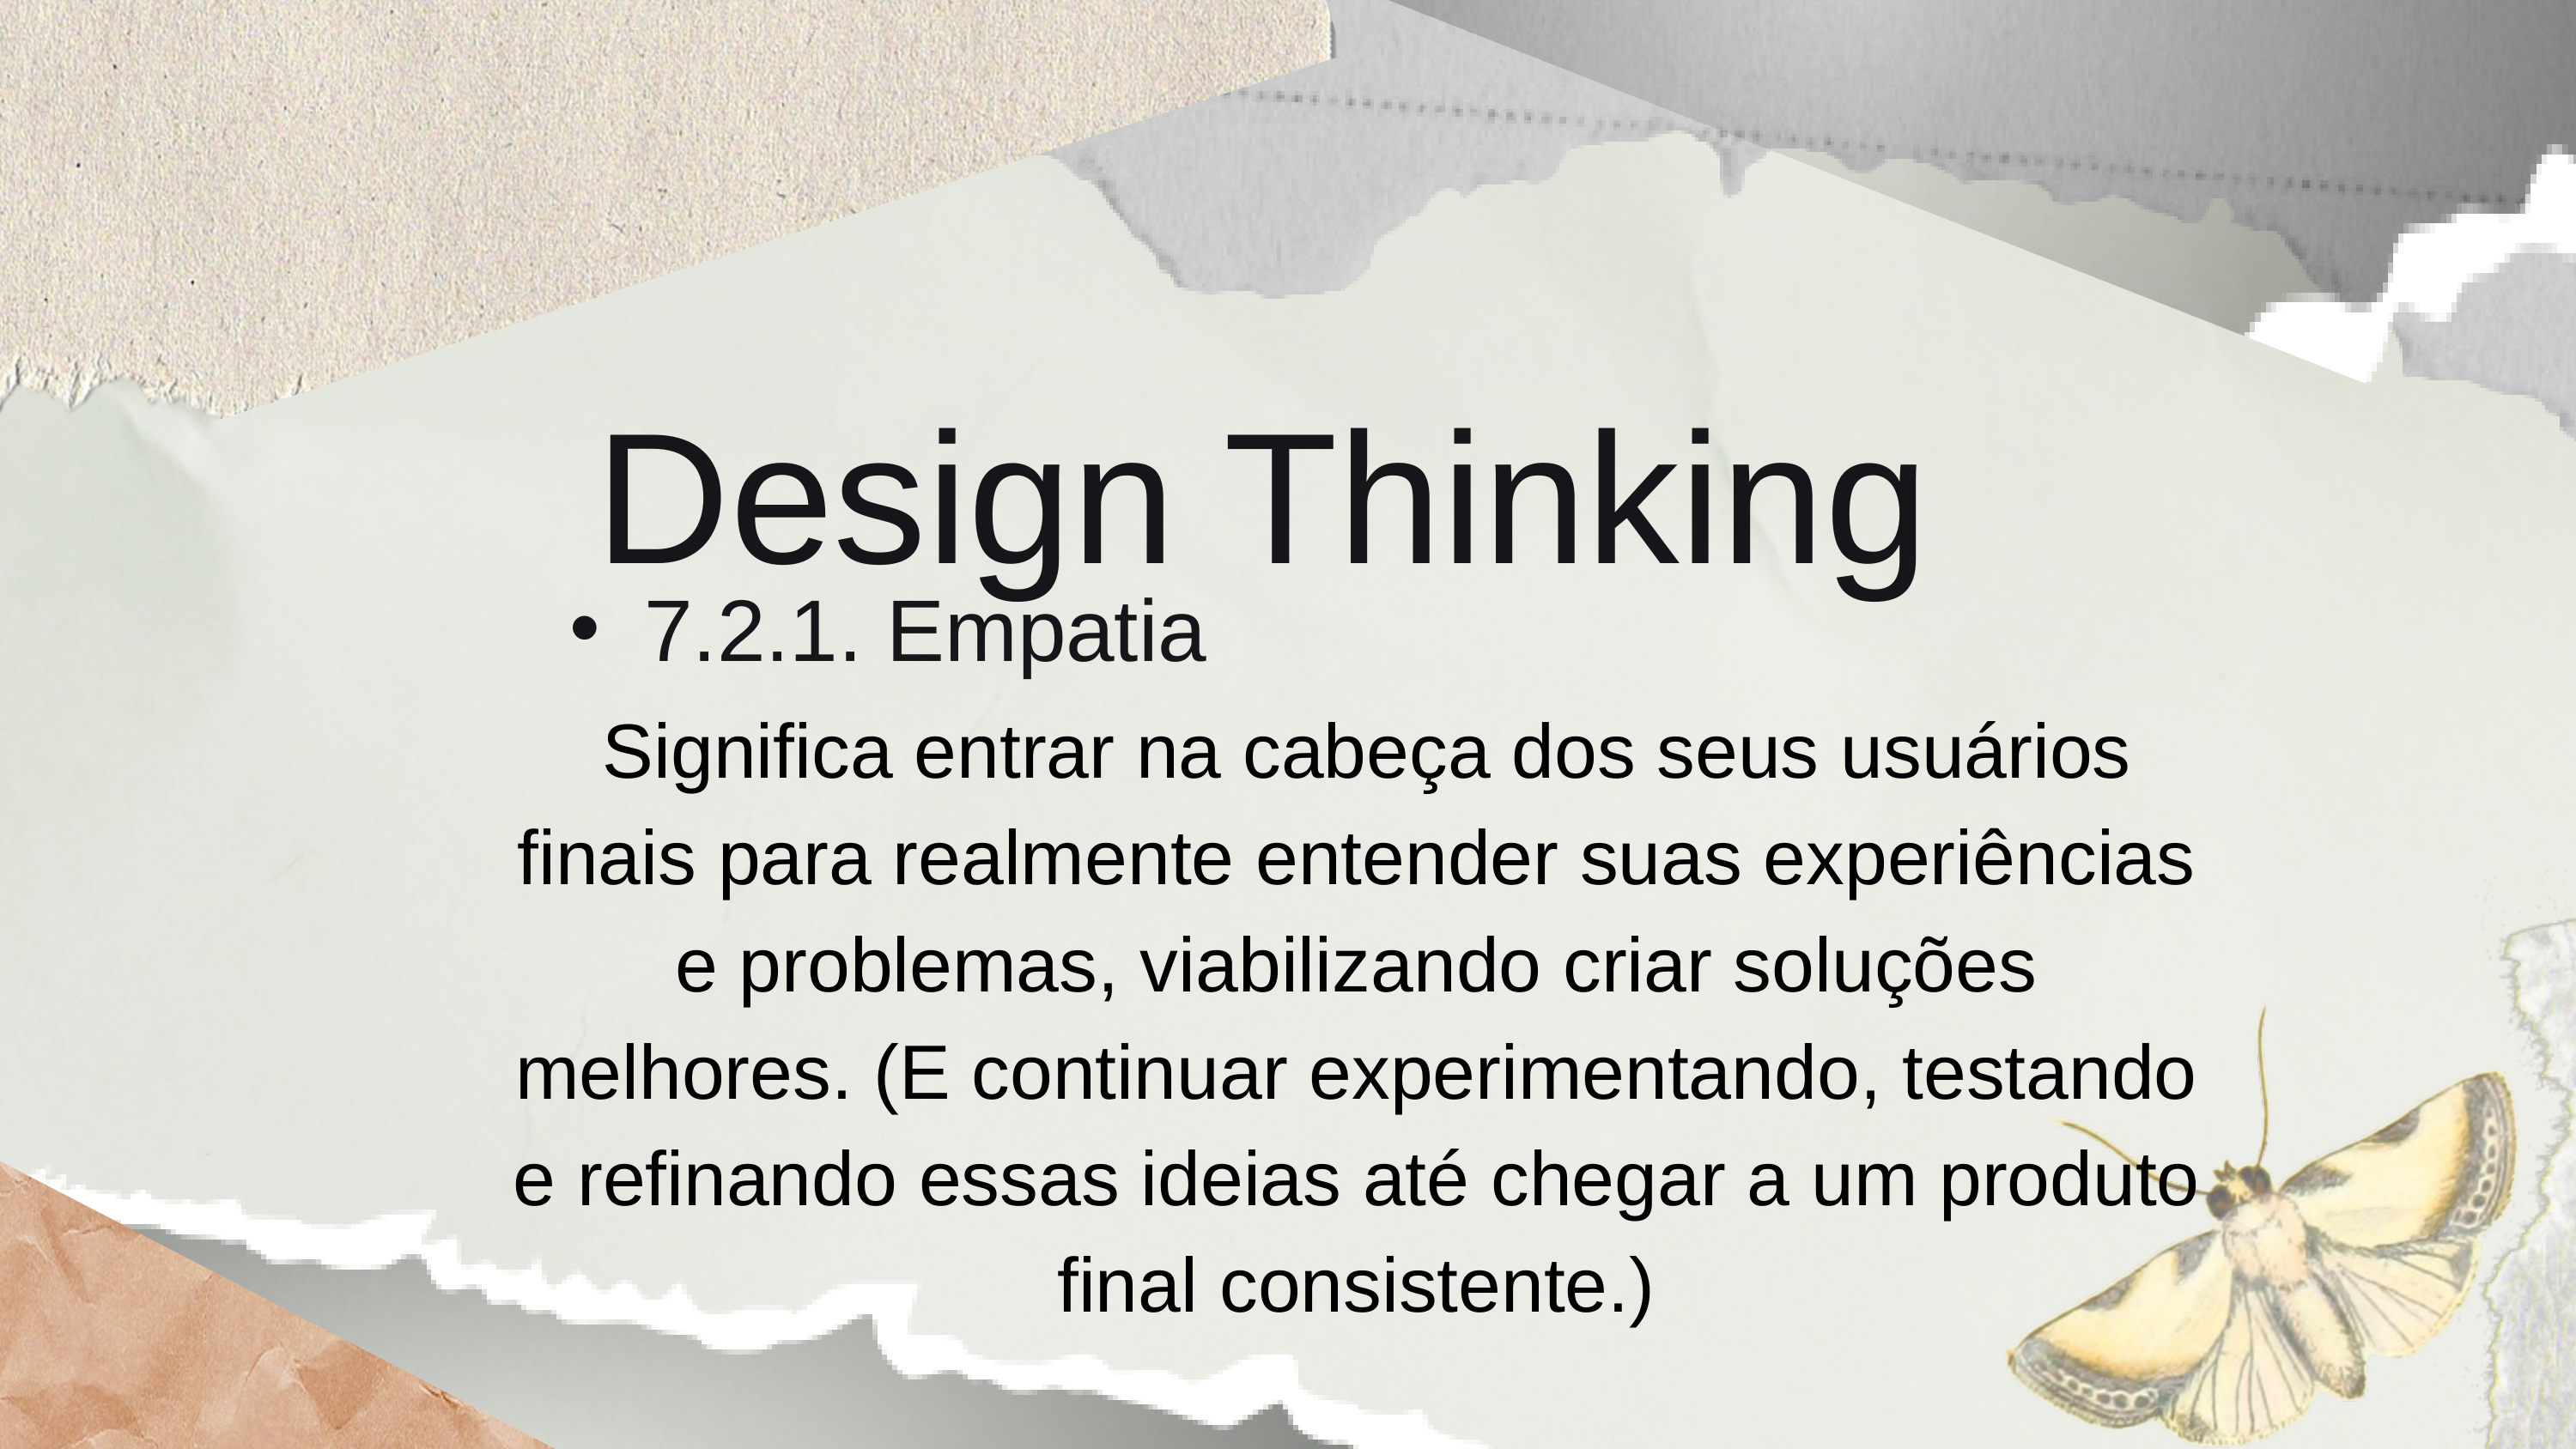

Design Thinking
7.2.1. Empatia
 Significa entrar na cabeça dos seus usuários finais para realmente entender suas experiências e problemas, viabilizando criar soluções melhores. (E continuar experimentando, testando e refinando essas ideias até chegar a um produto final consistente.)